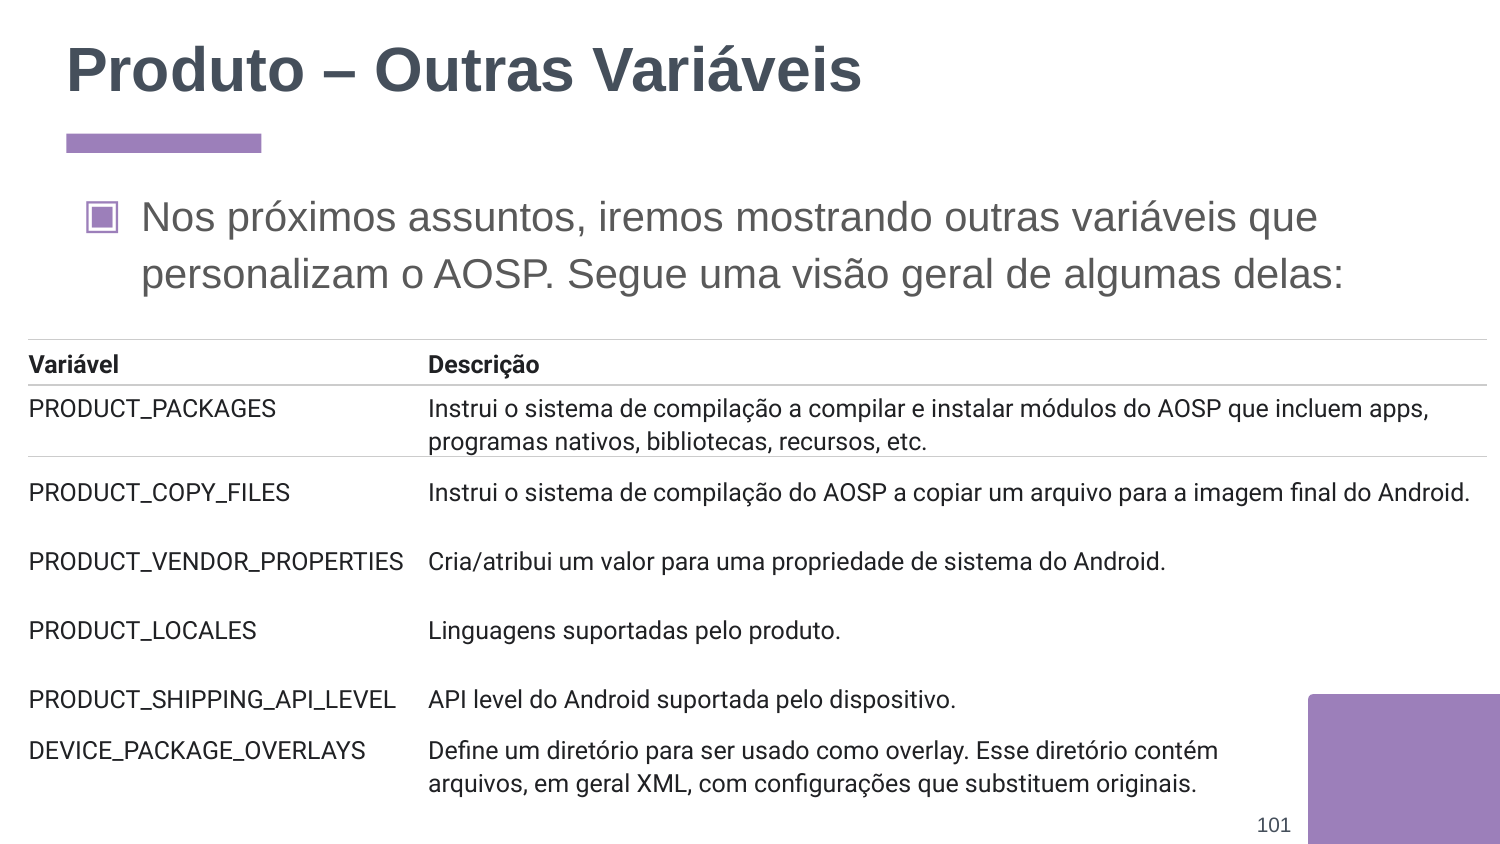

# Produto – Outras Variáveis
Nos próximos assuntos, iremos mostrando outras variáveis que personalizam o AOSP. Segue uma visão geral de algumas delas:
| Variável | Descrição |
| --- | --- |
| PRODUCT\_PACKAGES | Instrui o sistema de compilação a compilar e instalar módulos do AOSP que incluem apps, programas nativos, bibliotecas, recursos, etc. |
| PRODUCT\_COPY\_FILES | Instrui o sistema de compilação do AOSP a copiar um arquivo para a imagem final do Android. |
| PRODUCT\_VENDOR\_PROPERTIES | Cria/atribui um valor para uma propriedade de sistema do Android. |
| PRODUCT\_LOCALES | Linguagens suportadas pelo produto. |
| PRODUCT\_SHIPPING\_API\_LEVEL | API level do Android suportada pelo dispositivo. |
| DEVICE\_PACKAGE\_OVERLAYS | Define um diretório para ser usado como overlay. Esse diretório contém arquivos, em geral XML, com configurações que substituem originais. |
101